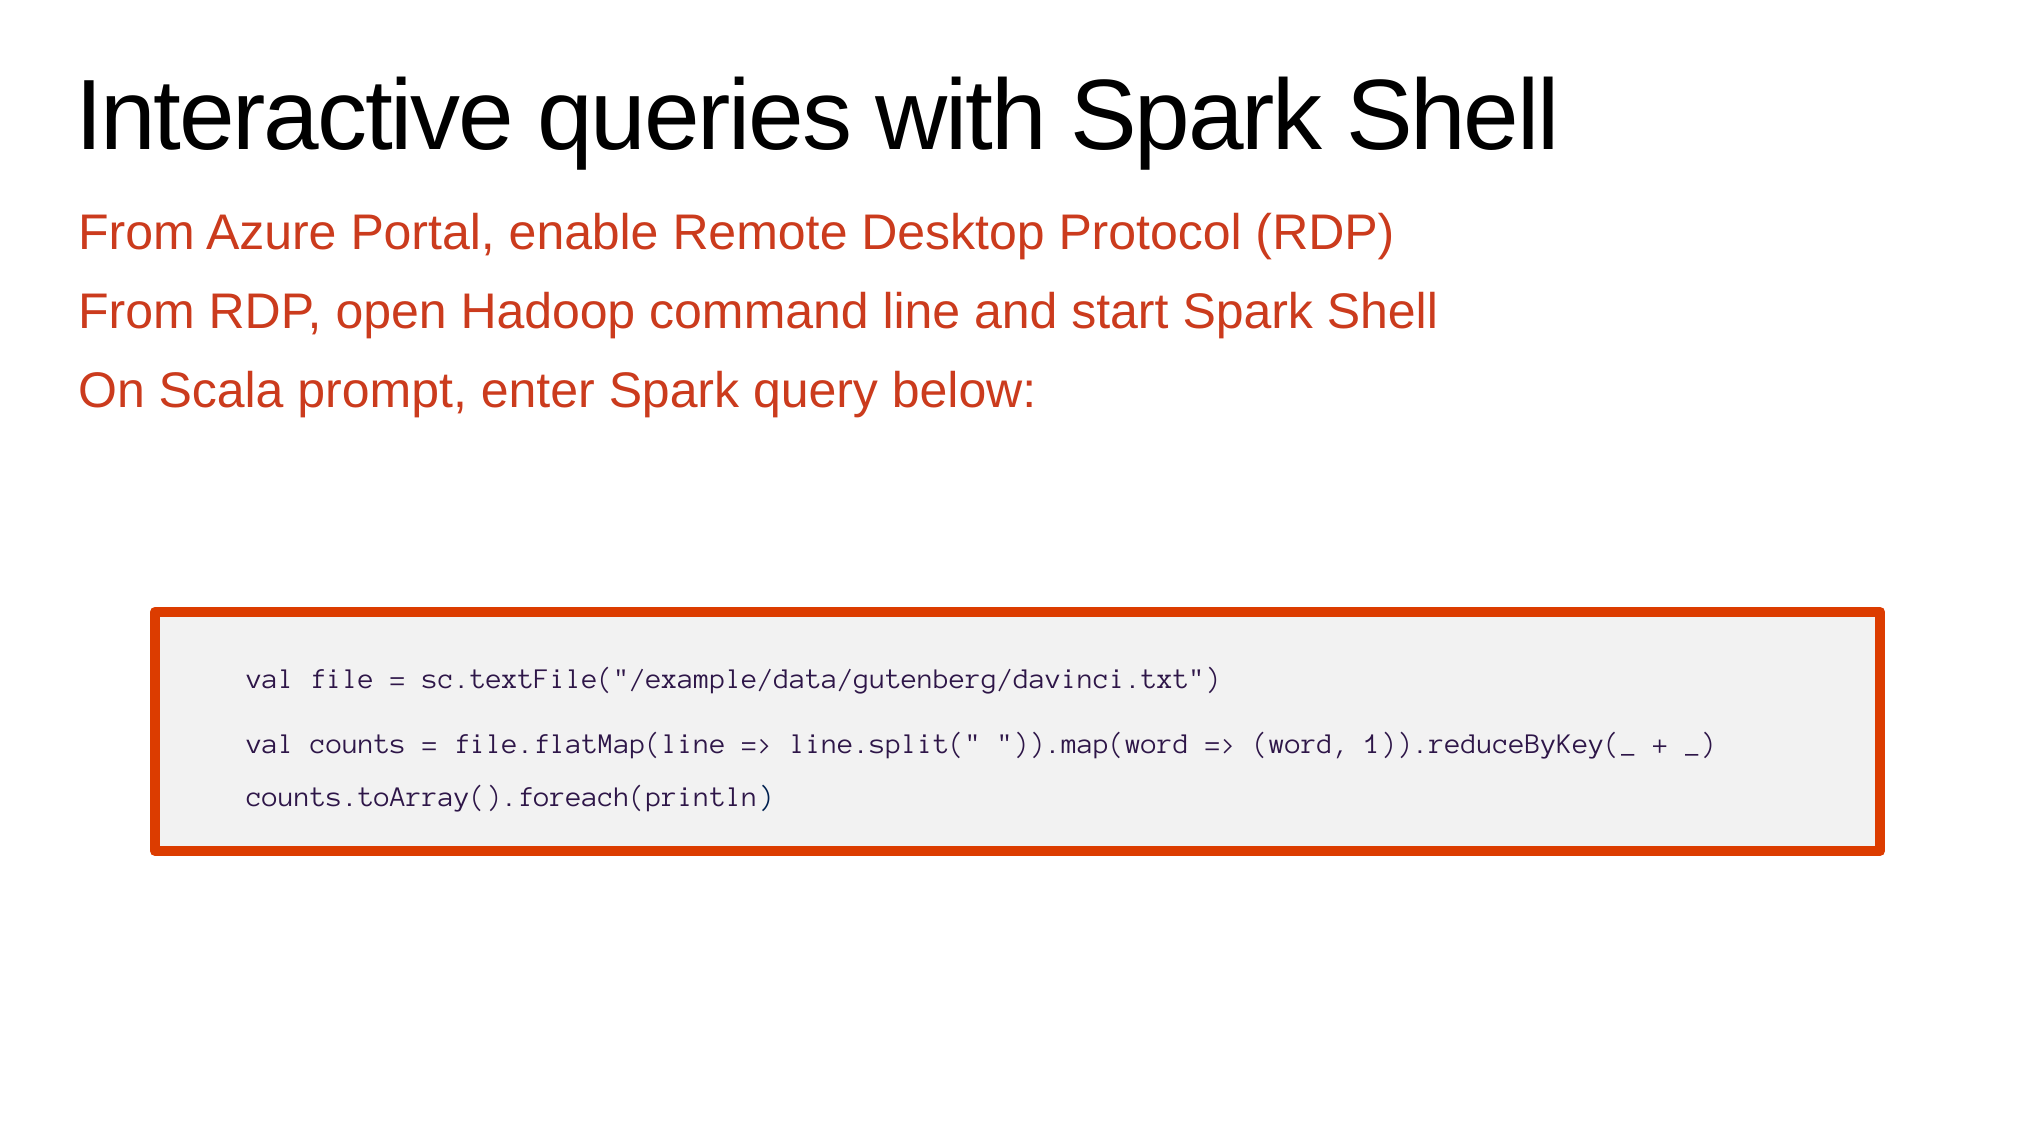

# Interactive queries with Spark Shell
From Azure Portal, enable Remote Desktop Protocol (RDP)
From RDP, open Hadoop command line and start Spark Shell
On Scala prompt, enter Spark query below:

val file = sc.textFile("/example/data/gutenberg/davinci.txt")
val counts = file.flatMap(line => line.split(" ")).map(word => (word, 1)).reduceByKey(_ + _) counts.toArray().foreach(println)